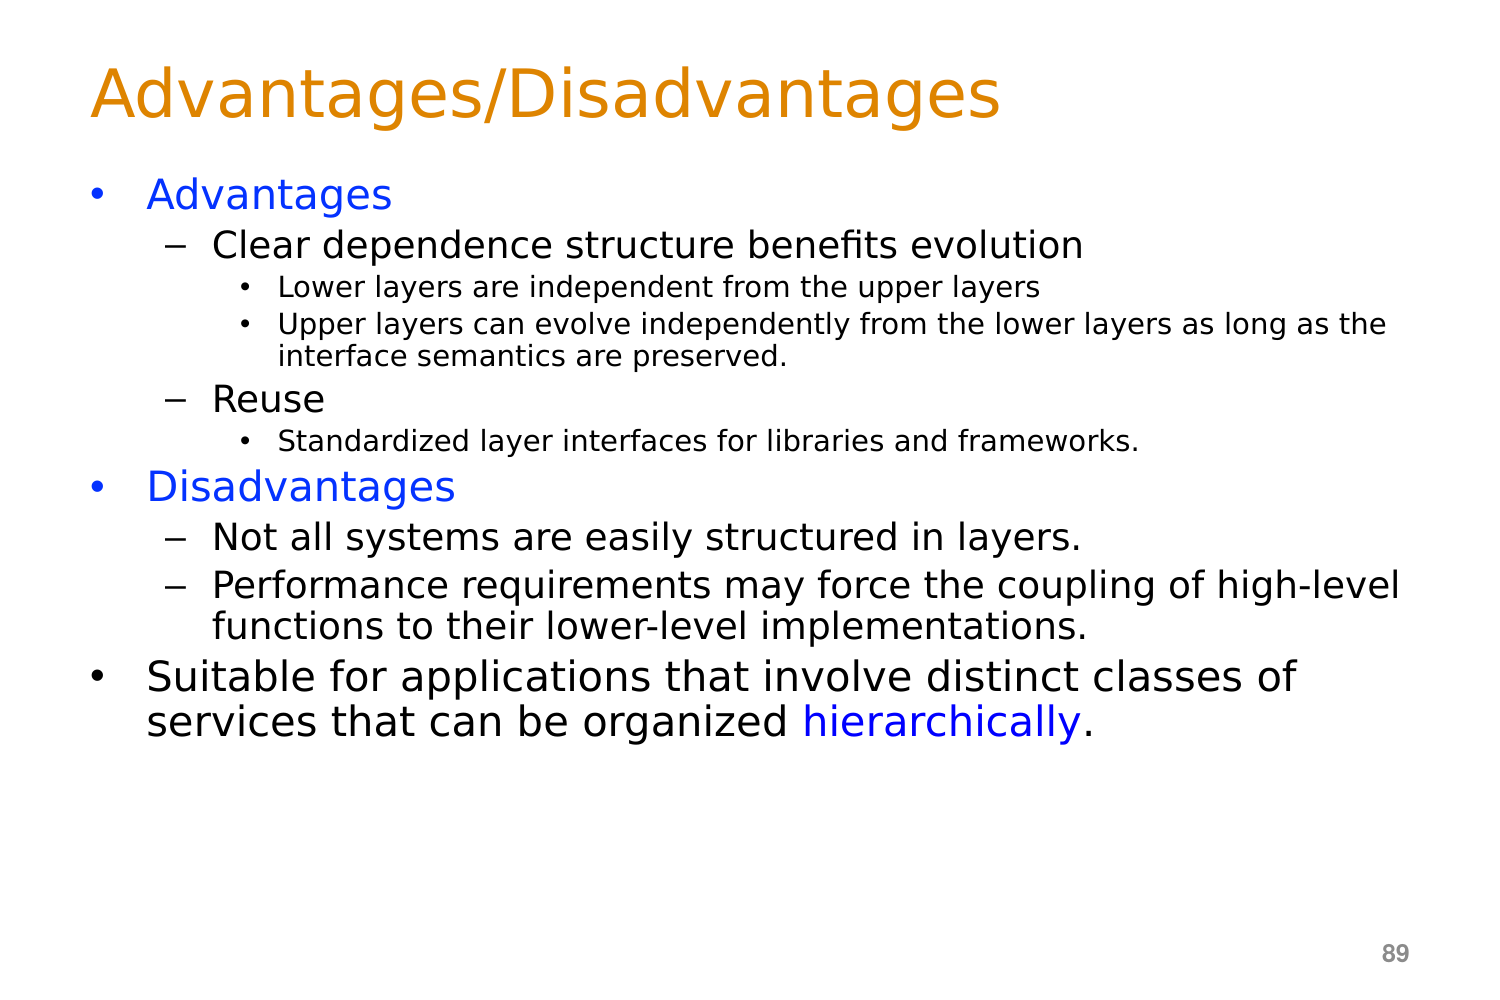

# Advantages/Disadvantages
Advantages
Clear dependence structure benefits evolution
Lower layers are independent from the upper layers
Upper layers can evolve independently from the lower layers as long as the interface semantics are preserved.
Reuse
Standardized layer interfaces for libraries and frameworks.
Disadvantages
Not all systems are easily structured in layers.
Performance requirements may force the coupling of high-level functions to their lower-level implementations.
Suitable for applications that involve distinct classes of services that can be organized hierarchically.

89